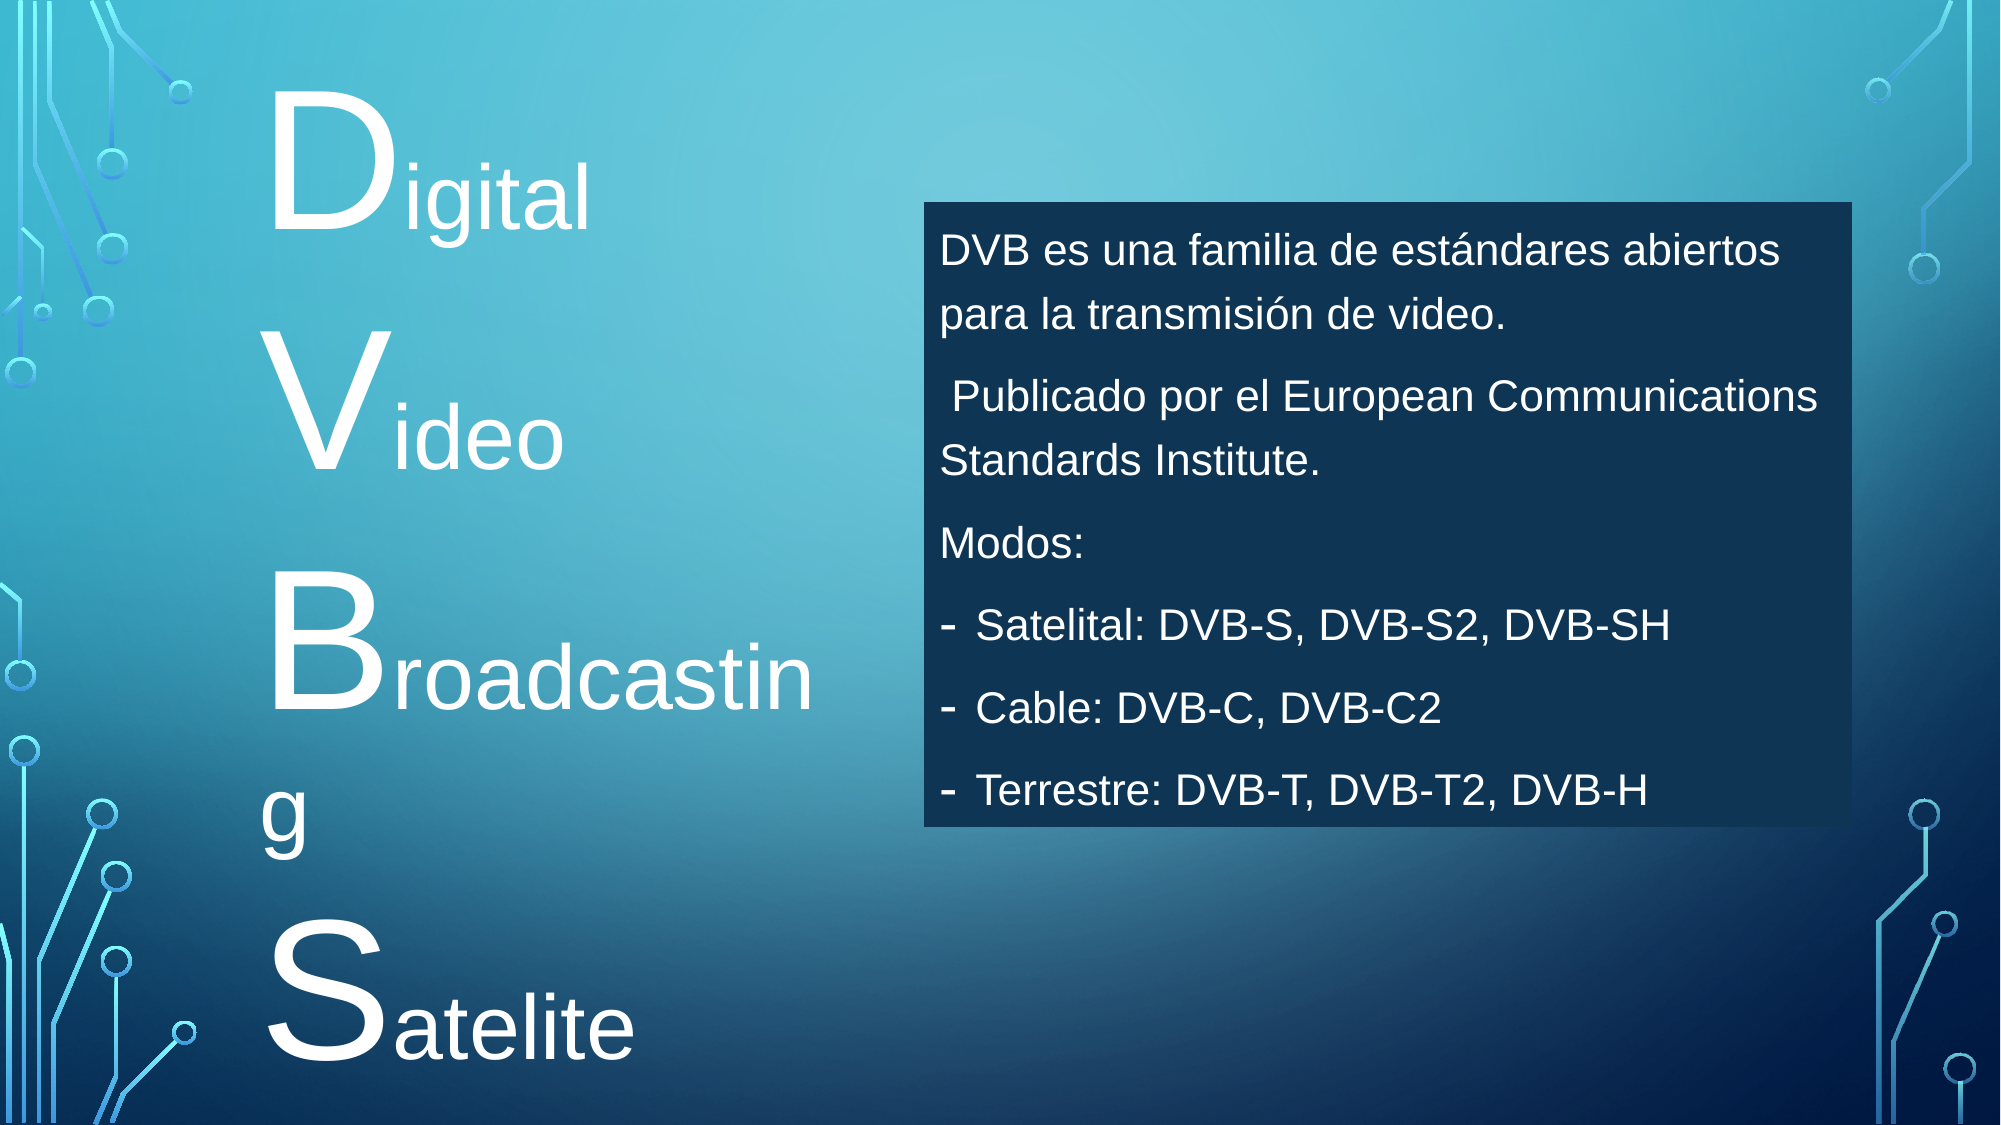

Digital
Video
Broadcasting
Satelite
DVB es una familia de estándares abiertos para la transmisión de video.
 Publicado por el European Communications Standards Institute.
Modos:
Satelital: DVB-S, DVB-S2, DVB-SH
Cable: DVB-C, DVB-C2
Terrestre: DVB-T, DVB-T2, DVB-H